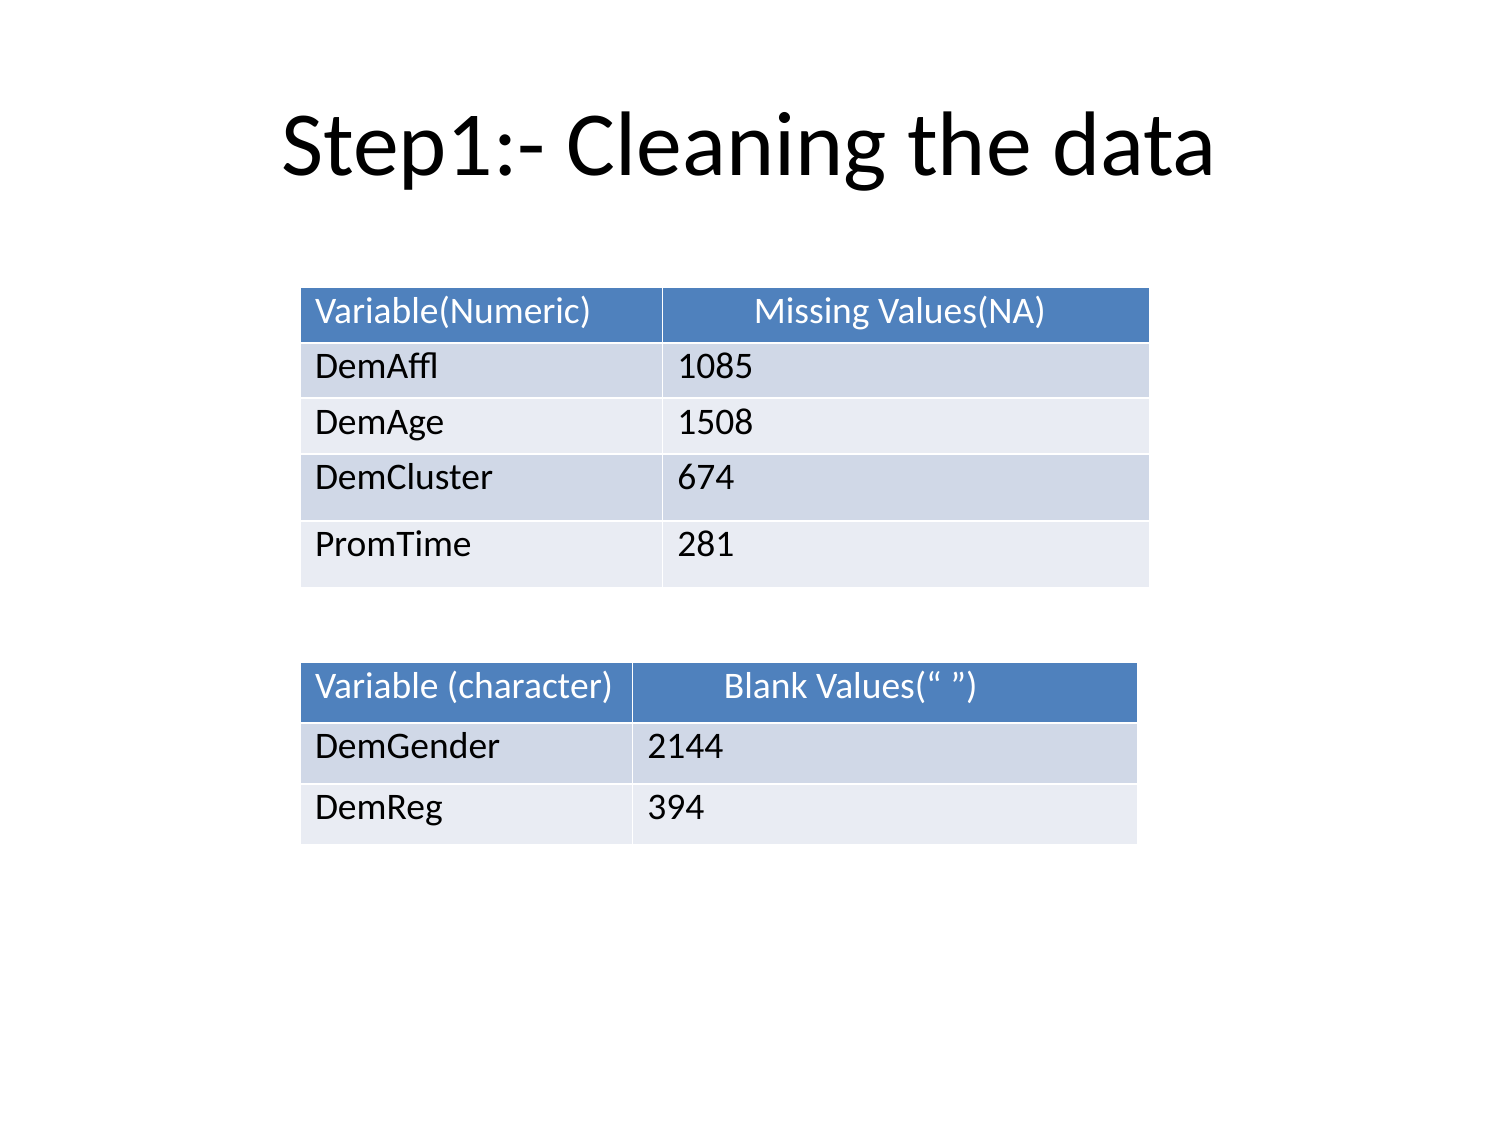

# Step1:- Cleaning the data
| Variable(Numeric) | Missing Values(NA) |
| --- | --- |
| DemAffl | 1085 |
| DemAge | 1508 |
| DemCluster | 674 |
| PromTime | 281 |
| Variable (character) | Blank Values(“ ”) |
| --- | --- |
| DemGender | 2144 |
| DemReg | 394 |